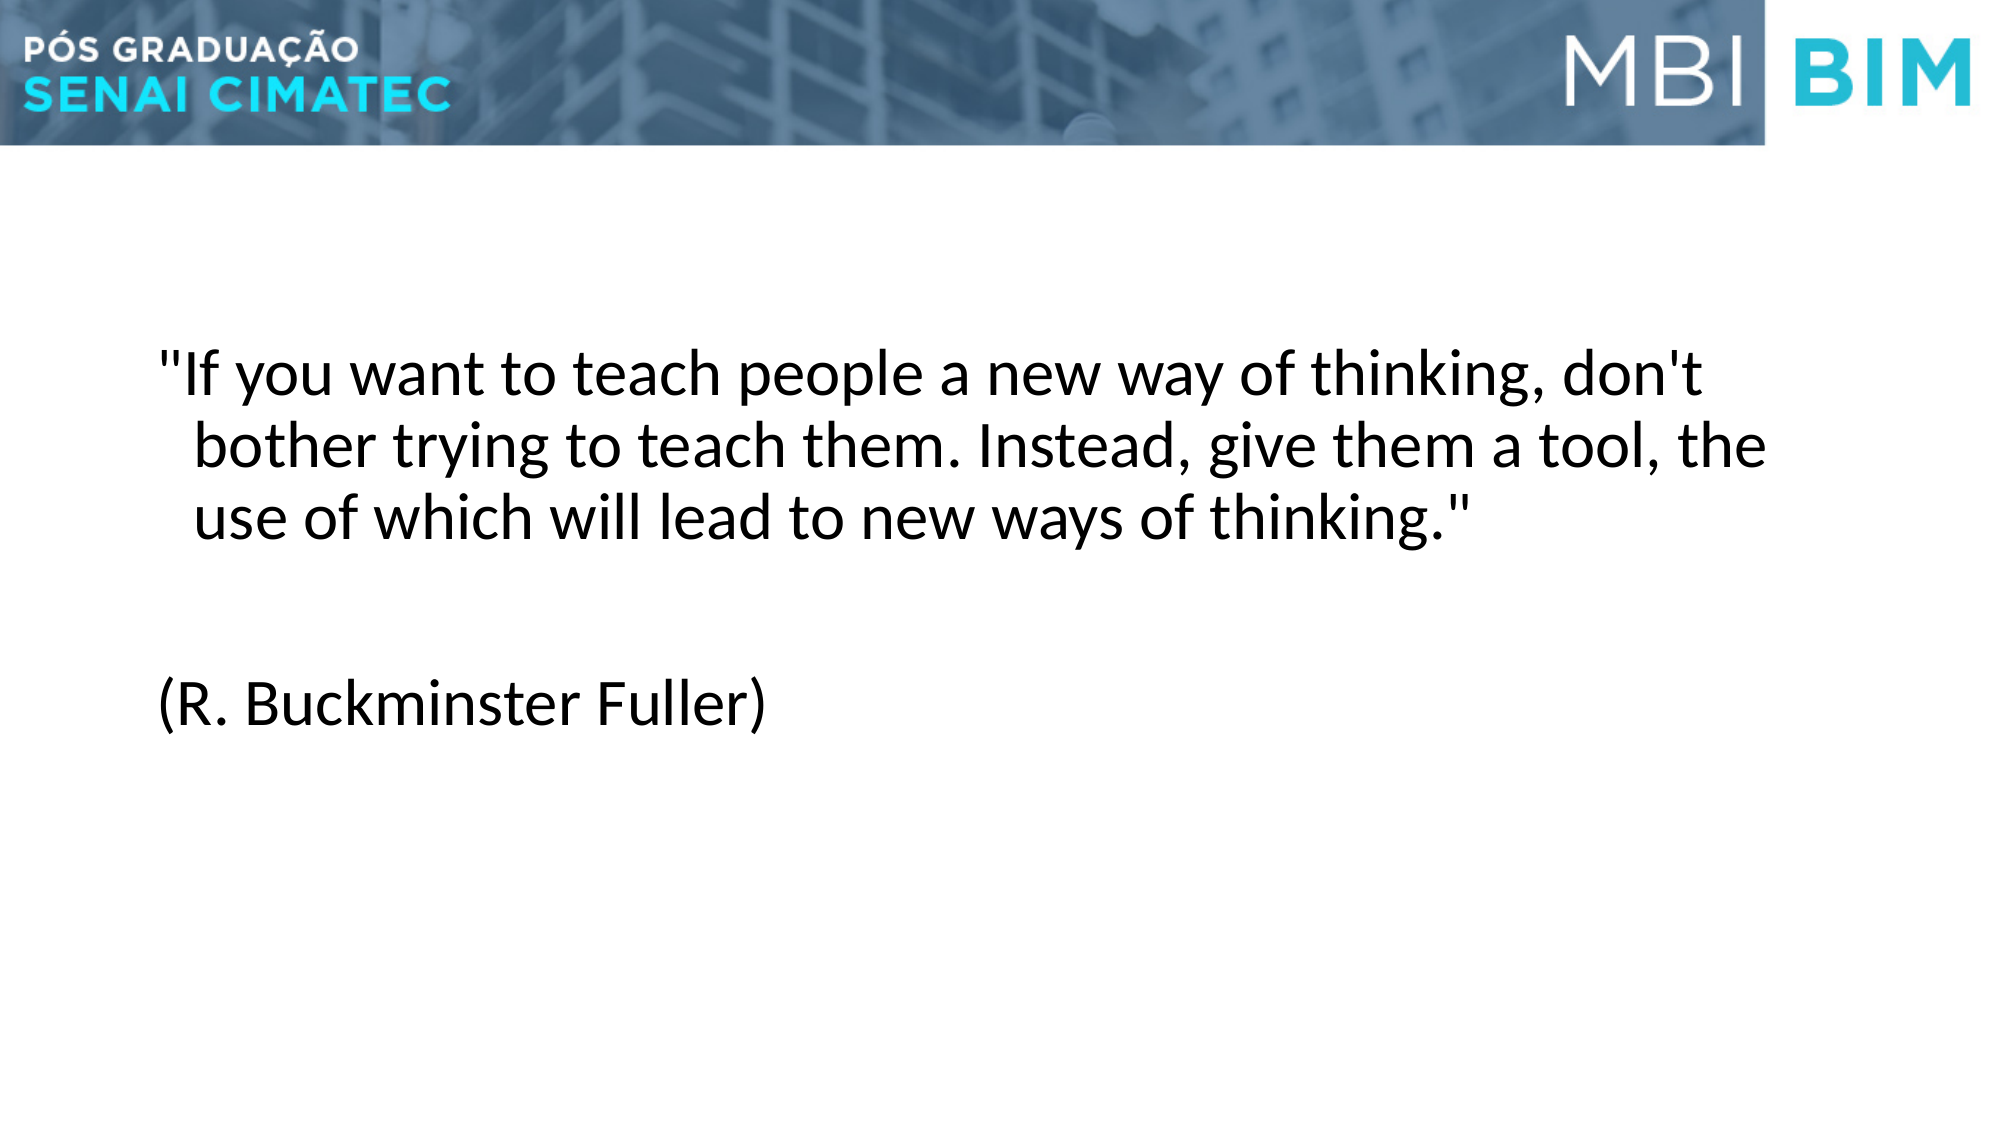

"If you want to teach people a new way of thinking, don't bother trying to teach them. Instead, give them a tool, the use of which will lead to new ways of thinking."

(R. Buckminster Fuller)